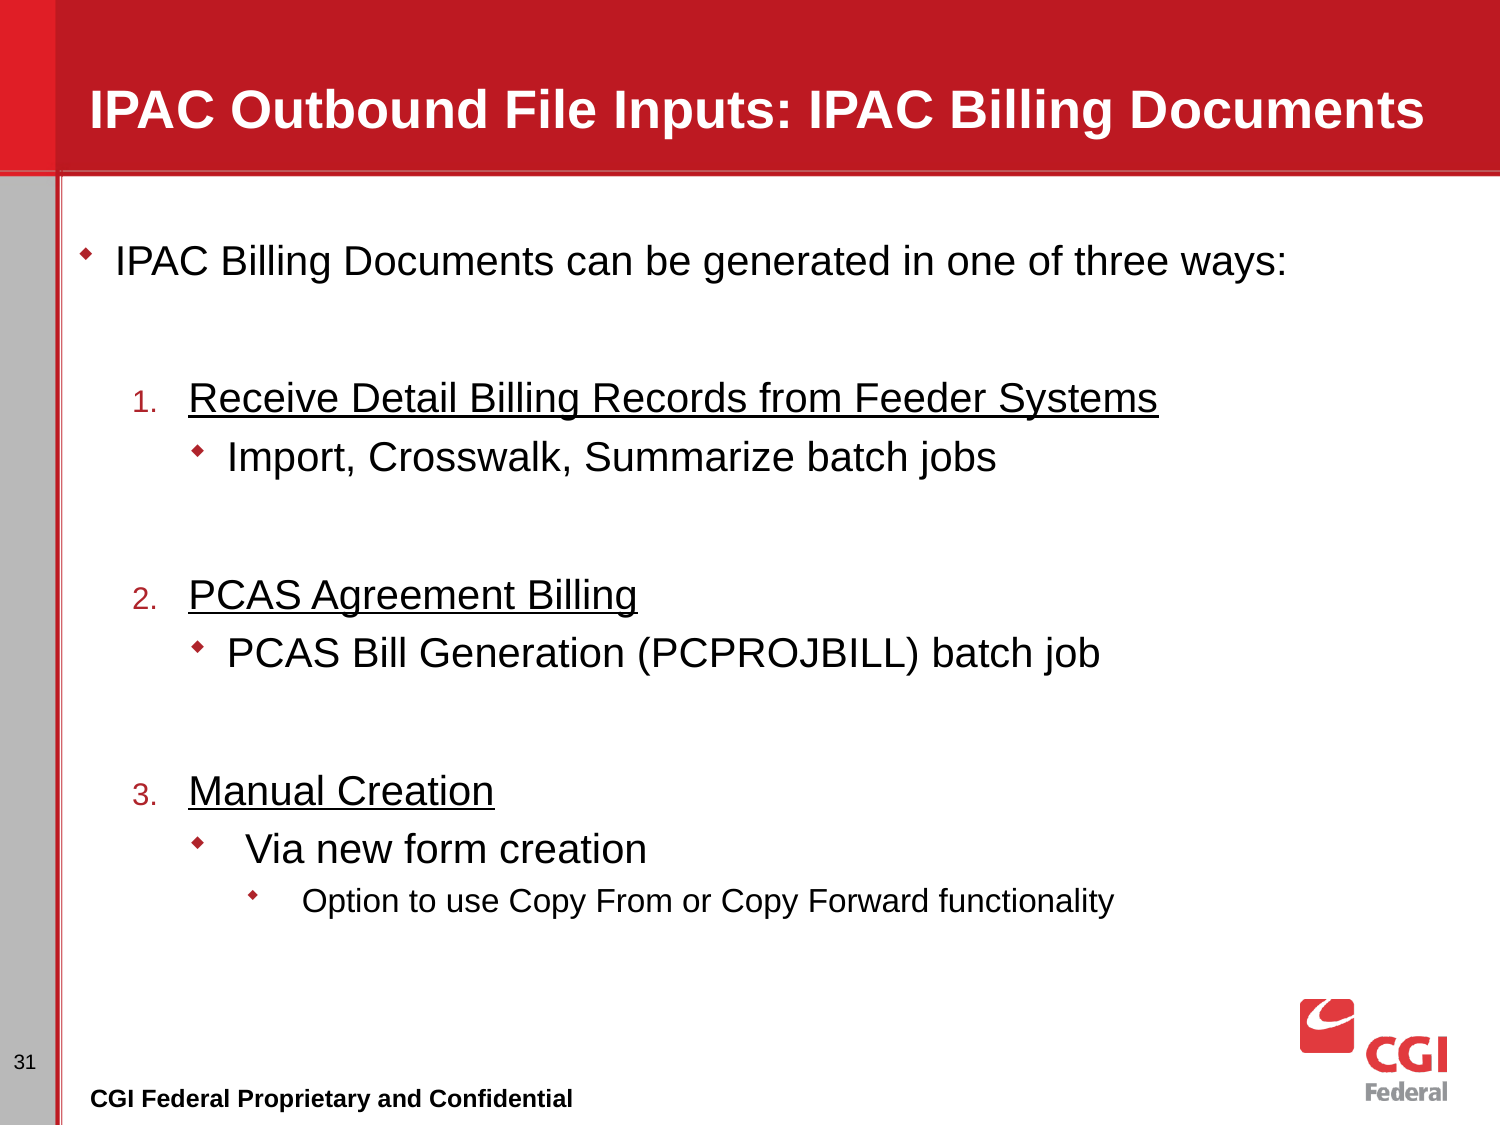

# IPAC Outbound File Inputs: IPAC Billing Documents

IPAC Billing Documents can be generated in one of three ways:

Receive Detail Billing Records from Feeder Systems
Import, Crosswalk, Summarize batch jobs

PCAS Agreement Billing
PCAS Bill Generation (PCPROJBILL) batch job

Manual Creation
Via new form creation
Option to use Copy From or Copy Forward functionality

31
CGI Federal Proprietary and Confidential